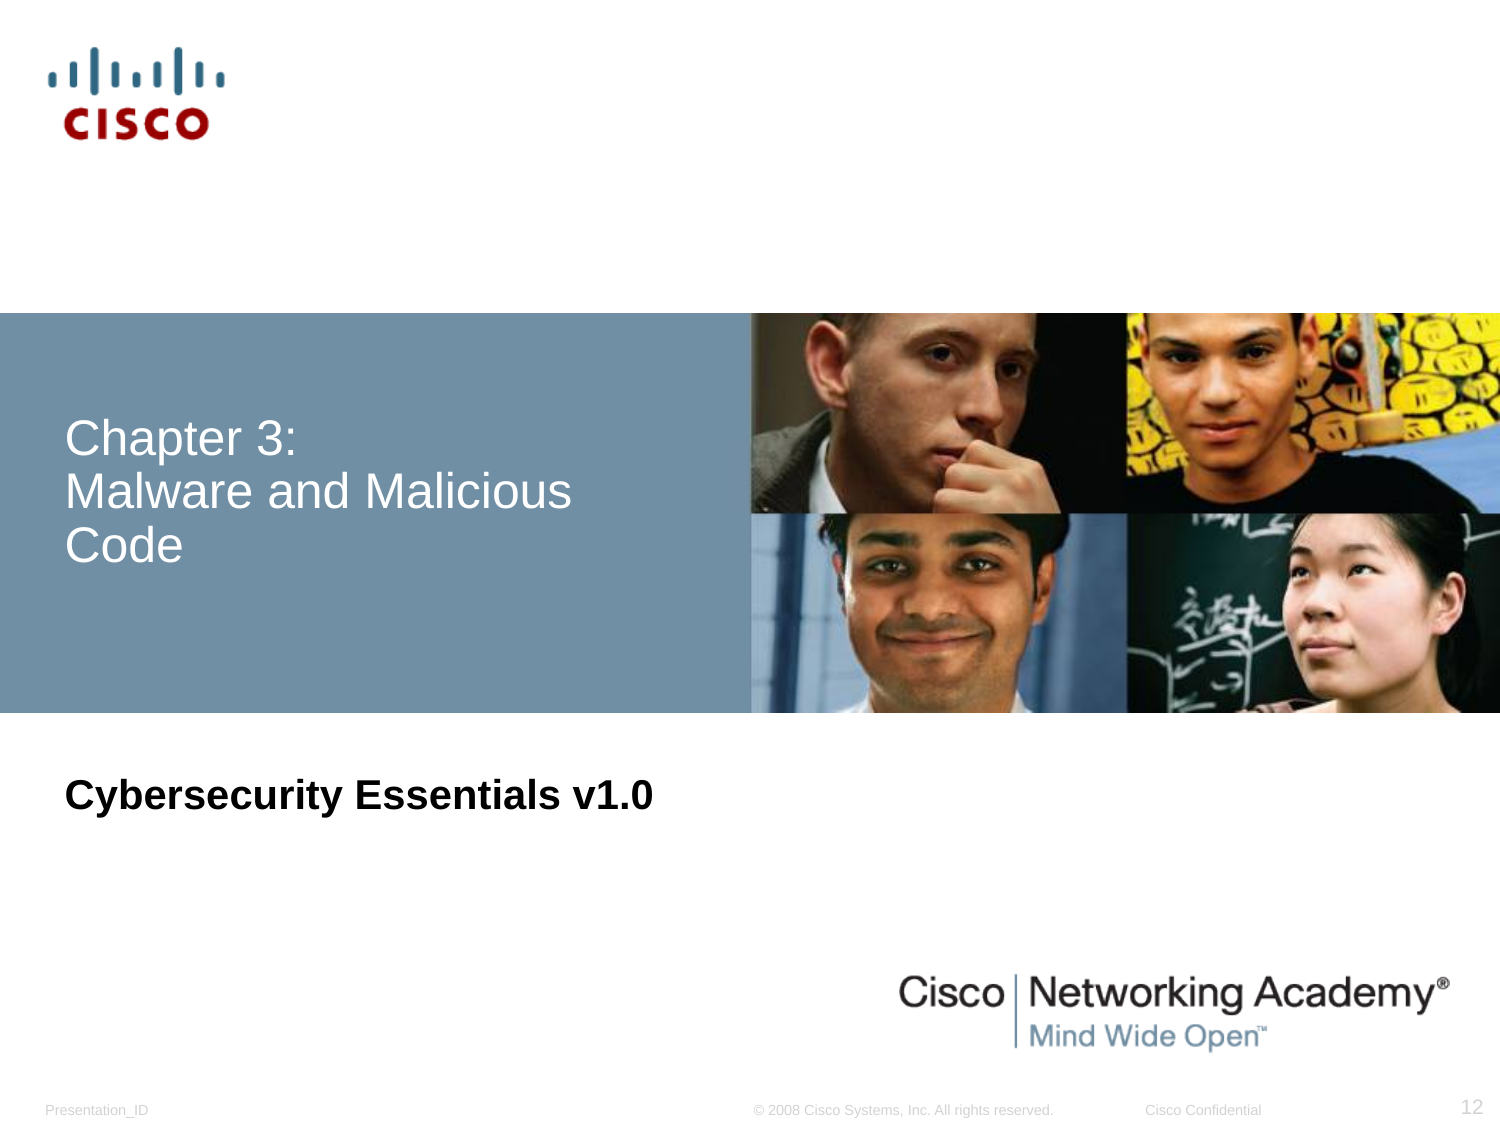

# Chapter 3: Malware and Malicious Code
Cybersecurity Essentials v1.0